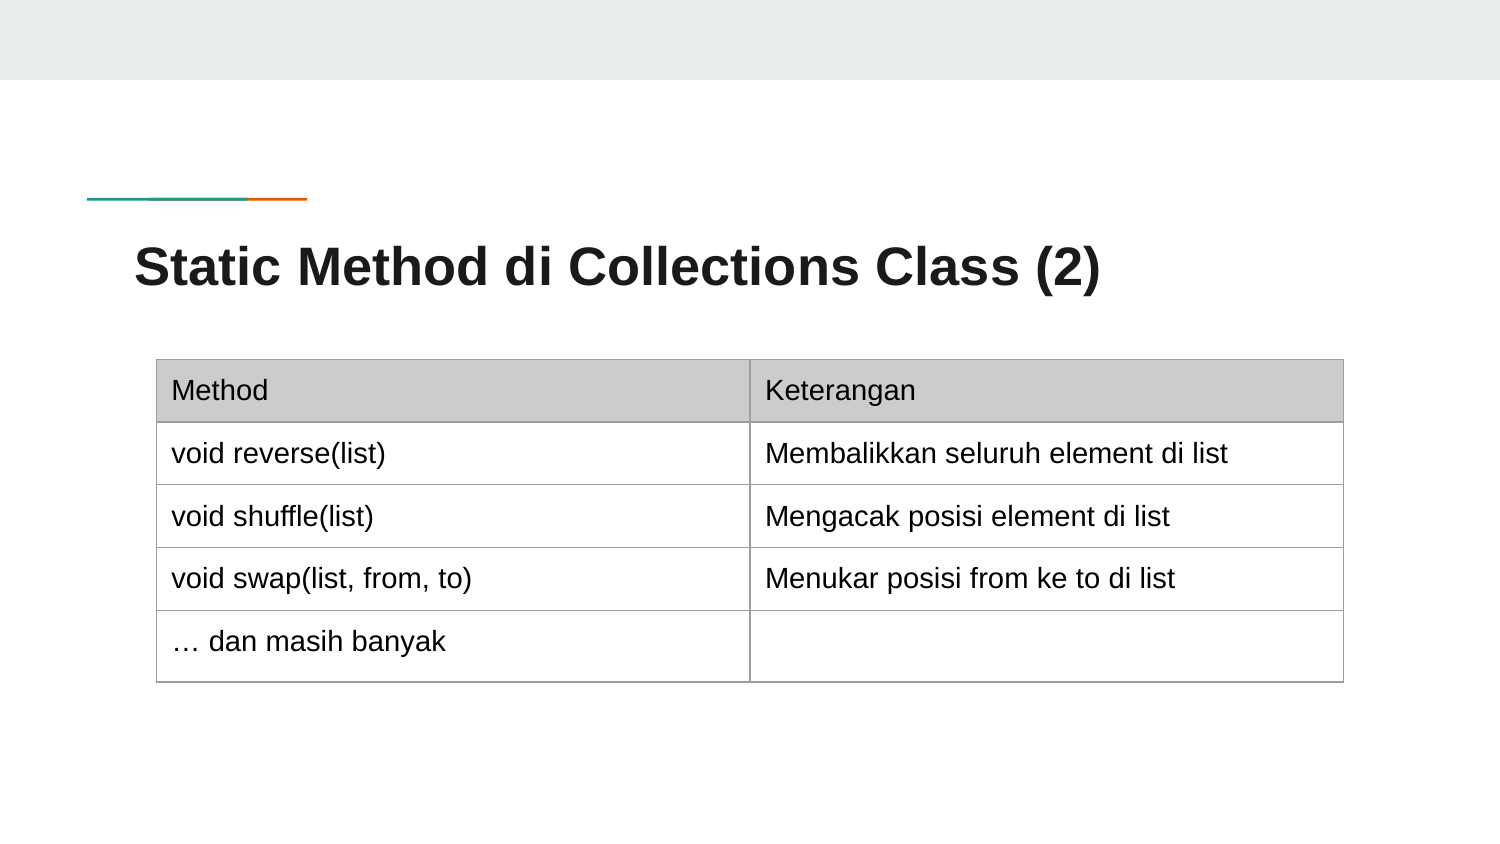

# Static Method di Collections Class (2)
| Method | Keterangan |
| --- | --- |
| void reverse(list) | Membalikkan seluruh element di list |
| void shuffle(list) | Mengacak posisi element di list |
| void swap(list, from, to) | Menukar posisi from ke to di list |
| … dan masih banyak |  |